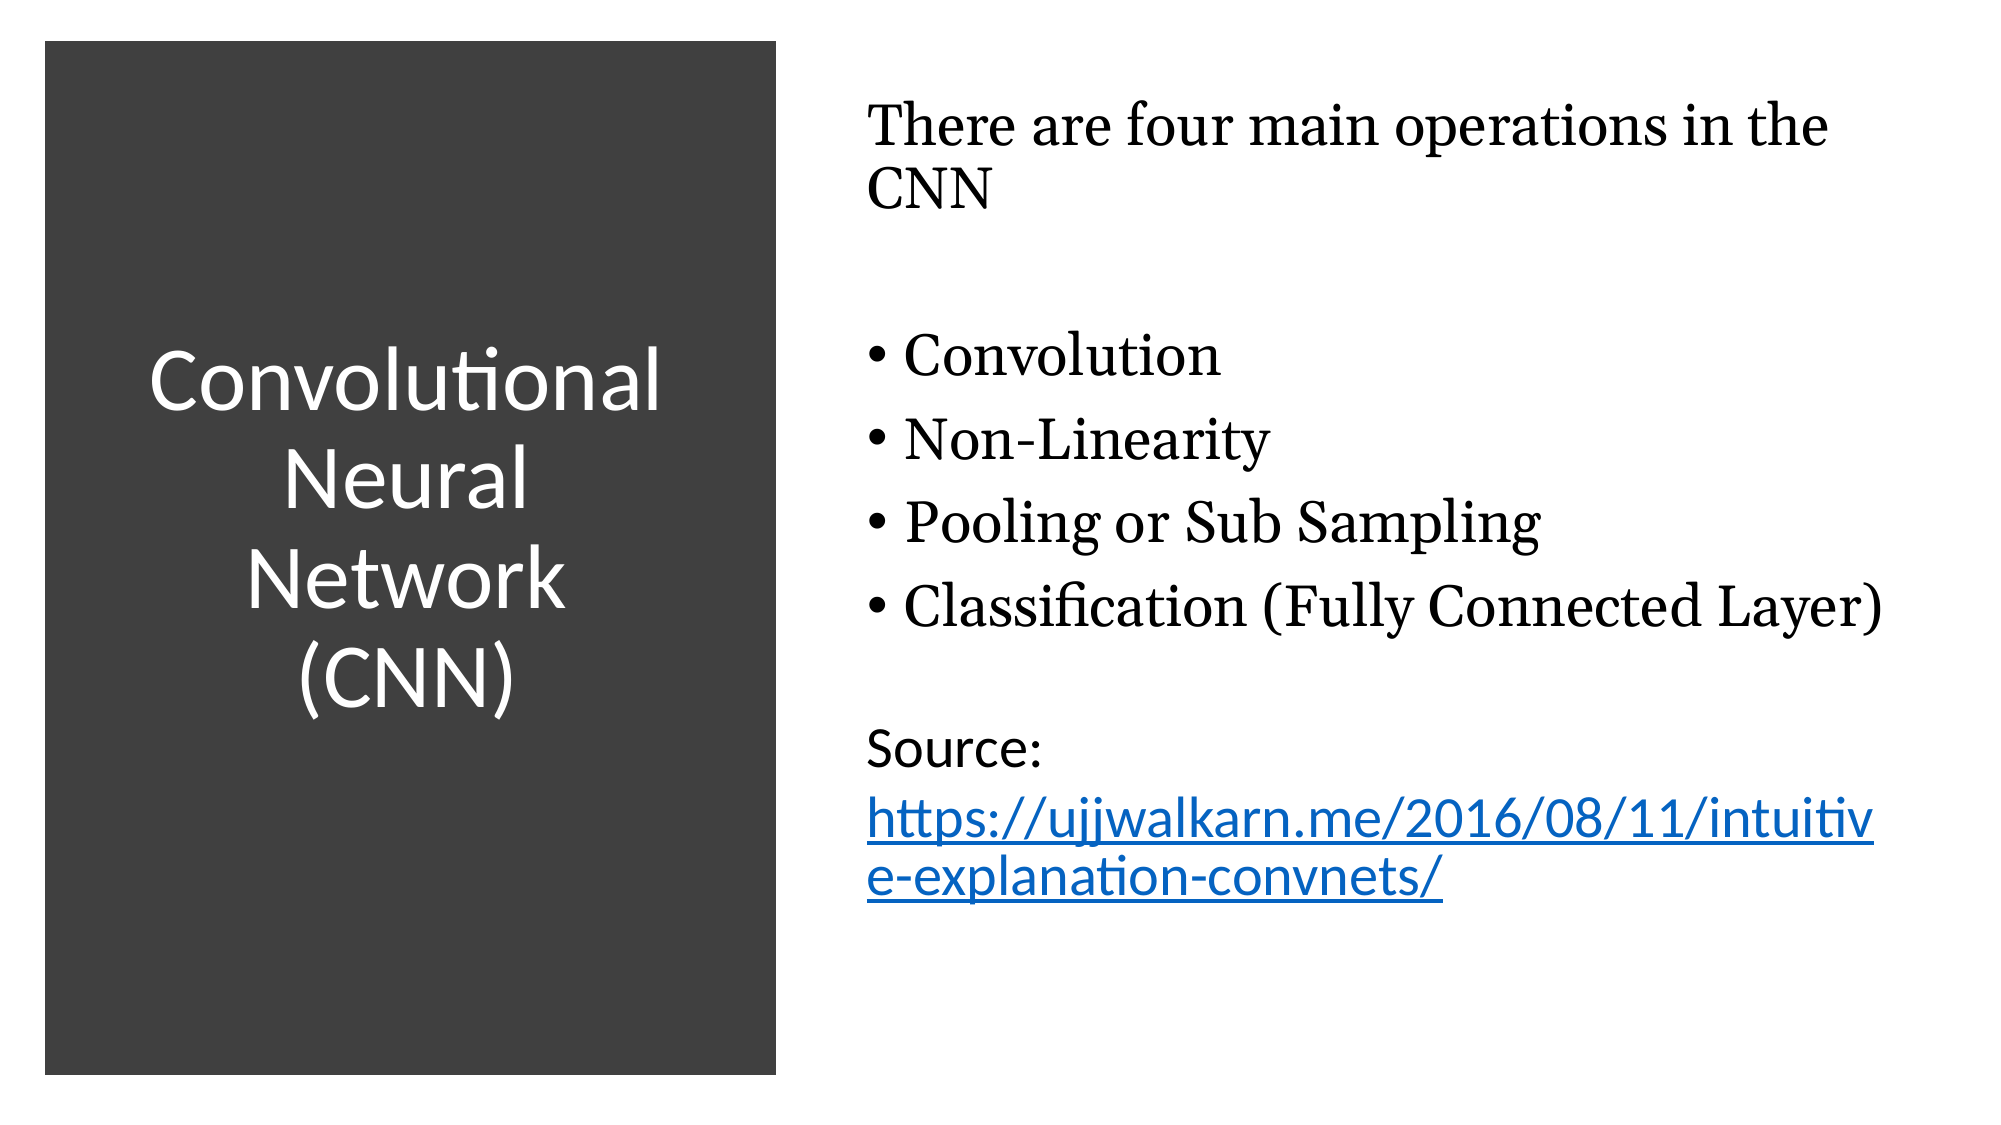

There are four main operations in the CNN

Convolution
Non-Linearity
Pooling or Sub Sampling
Classification (Fully Connected Layer)
# Convolutional Neural Network (CNN)
Source: https://ujjwalkarn.me/2016/08/11/intuitive-explanation-convnets/